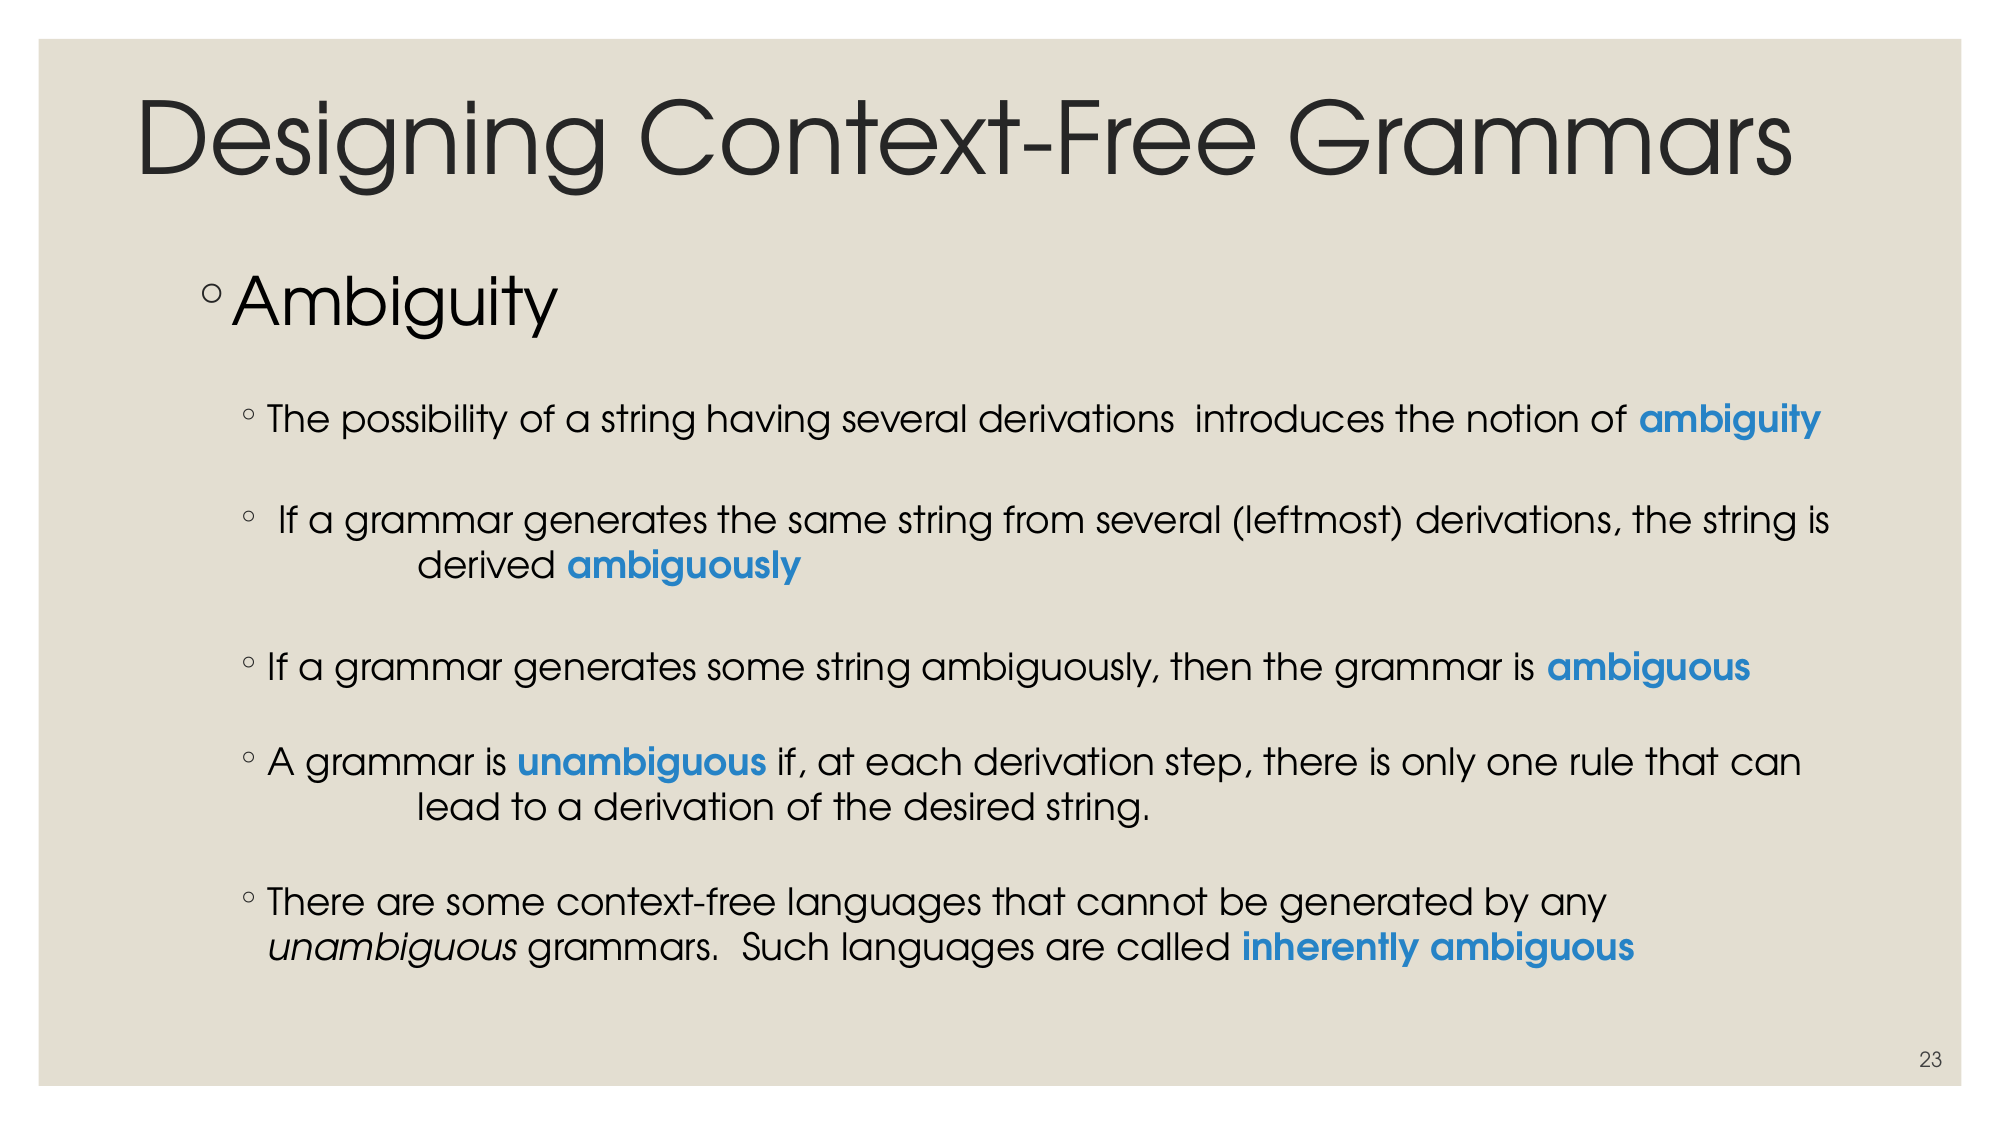

# Designing Context-Free Grammars
Ambiguity
The possibility of a string having several derivations  introduces the notion of ambiguity
 If a grammar generates the same string from several (leftmost) derivations, the string is 	derived ambiguously
If a grammar generates some string ambiguously, then the grammar is ambiguous
A grammar is unambiguous if, at each derivation step, there is only one rule that can 	lead to a derivation of the desired string.
There are some context-free languages that cannot be generated by any 	unambiguous grammars.  Such languages are called inherently ambiguous

23